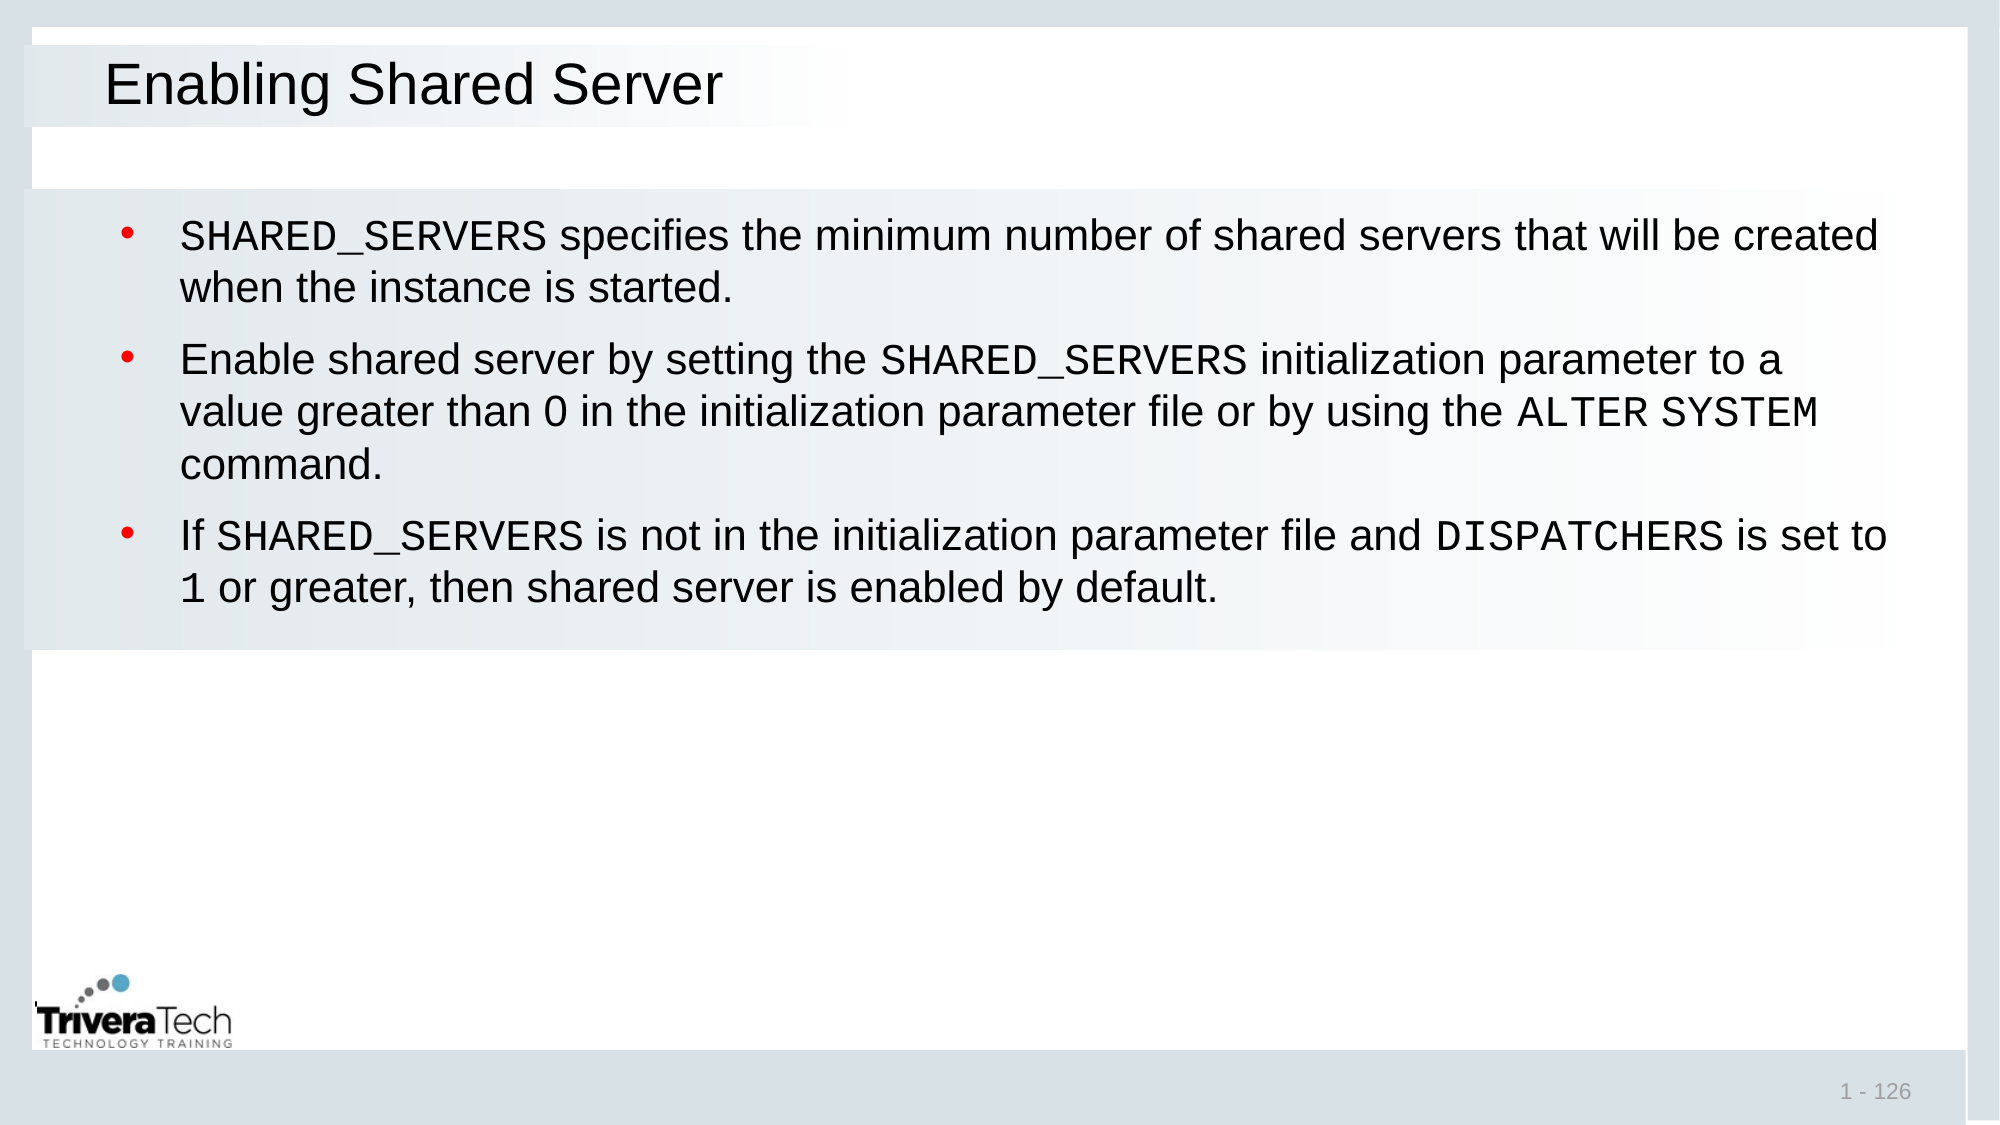

# Enabling Shared Server

SHARED_SERVERS specifies the minimum number of shared servers that will be created when the instance is started.
Enable shared server by setting the SHARED_SERVERS initialization parameter to a value greater than 0 in the initialization parameter file or by using the ALTER SYSTEM command.
If SHARED_SERVERS is not in the initialization parameter file and DISPATCHERS is set to 1 or greater, then shared server is enabled by default.